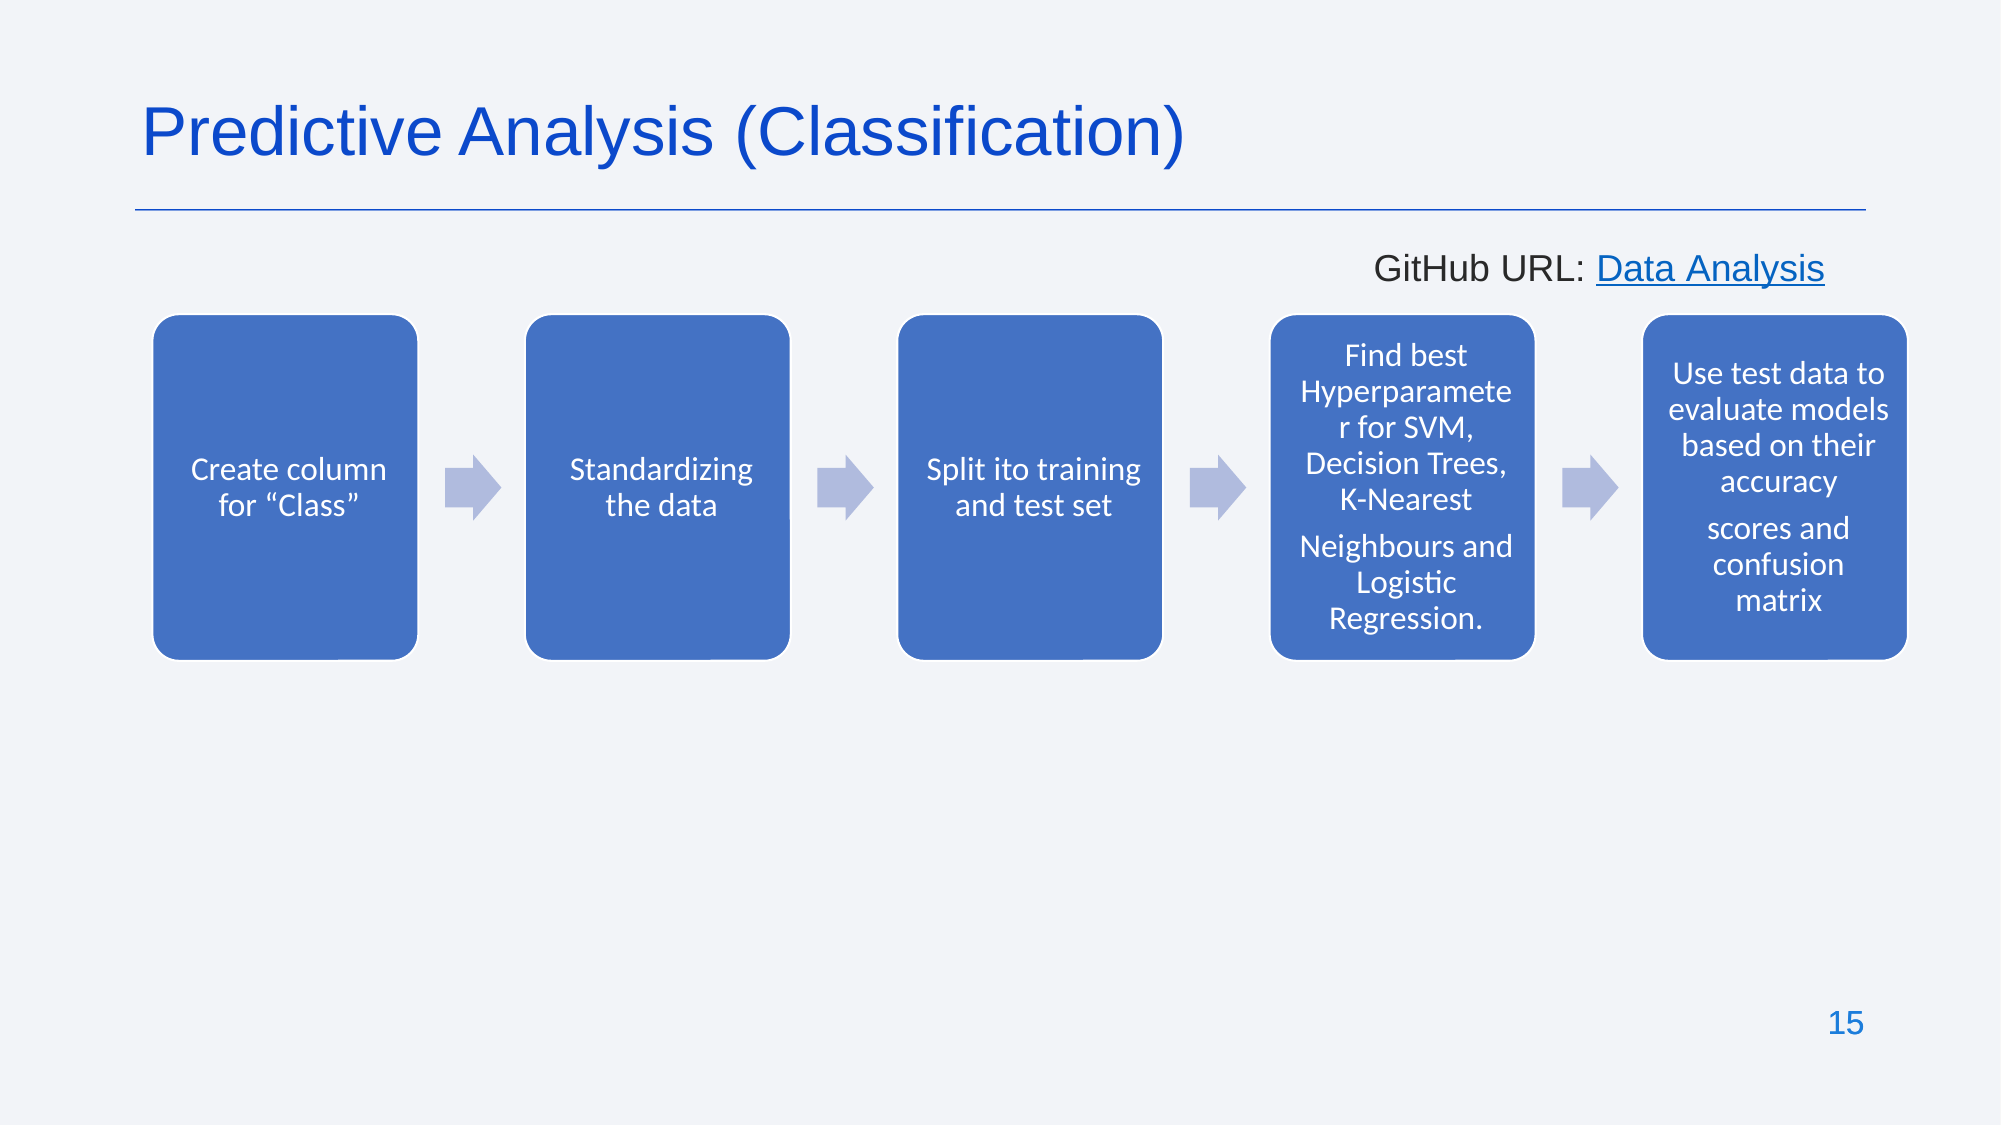

Predictive Analysis (Classification)
GitHub URL: Data Analysis
Create column for “Class”

Standardizing the data

Split ito training and test set

Find best Hyperparameter for SVM, Decision Trees, K-Nearest
Neighbours and Logistic Regression.

Use test data to evaluate models based on their accuracy
scores and confusion matrix
15
15